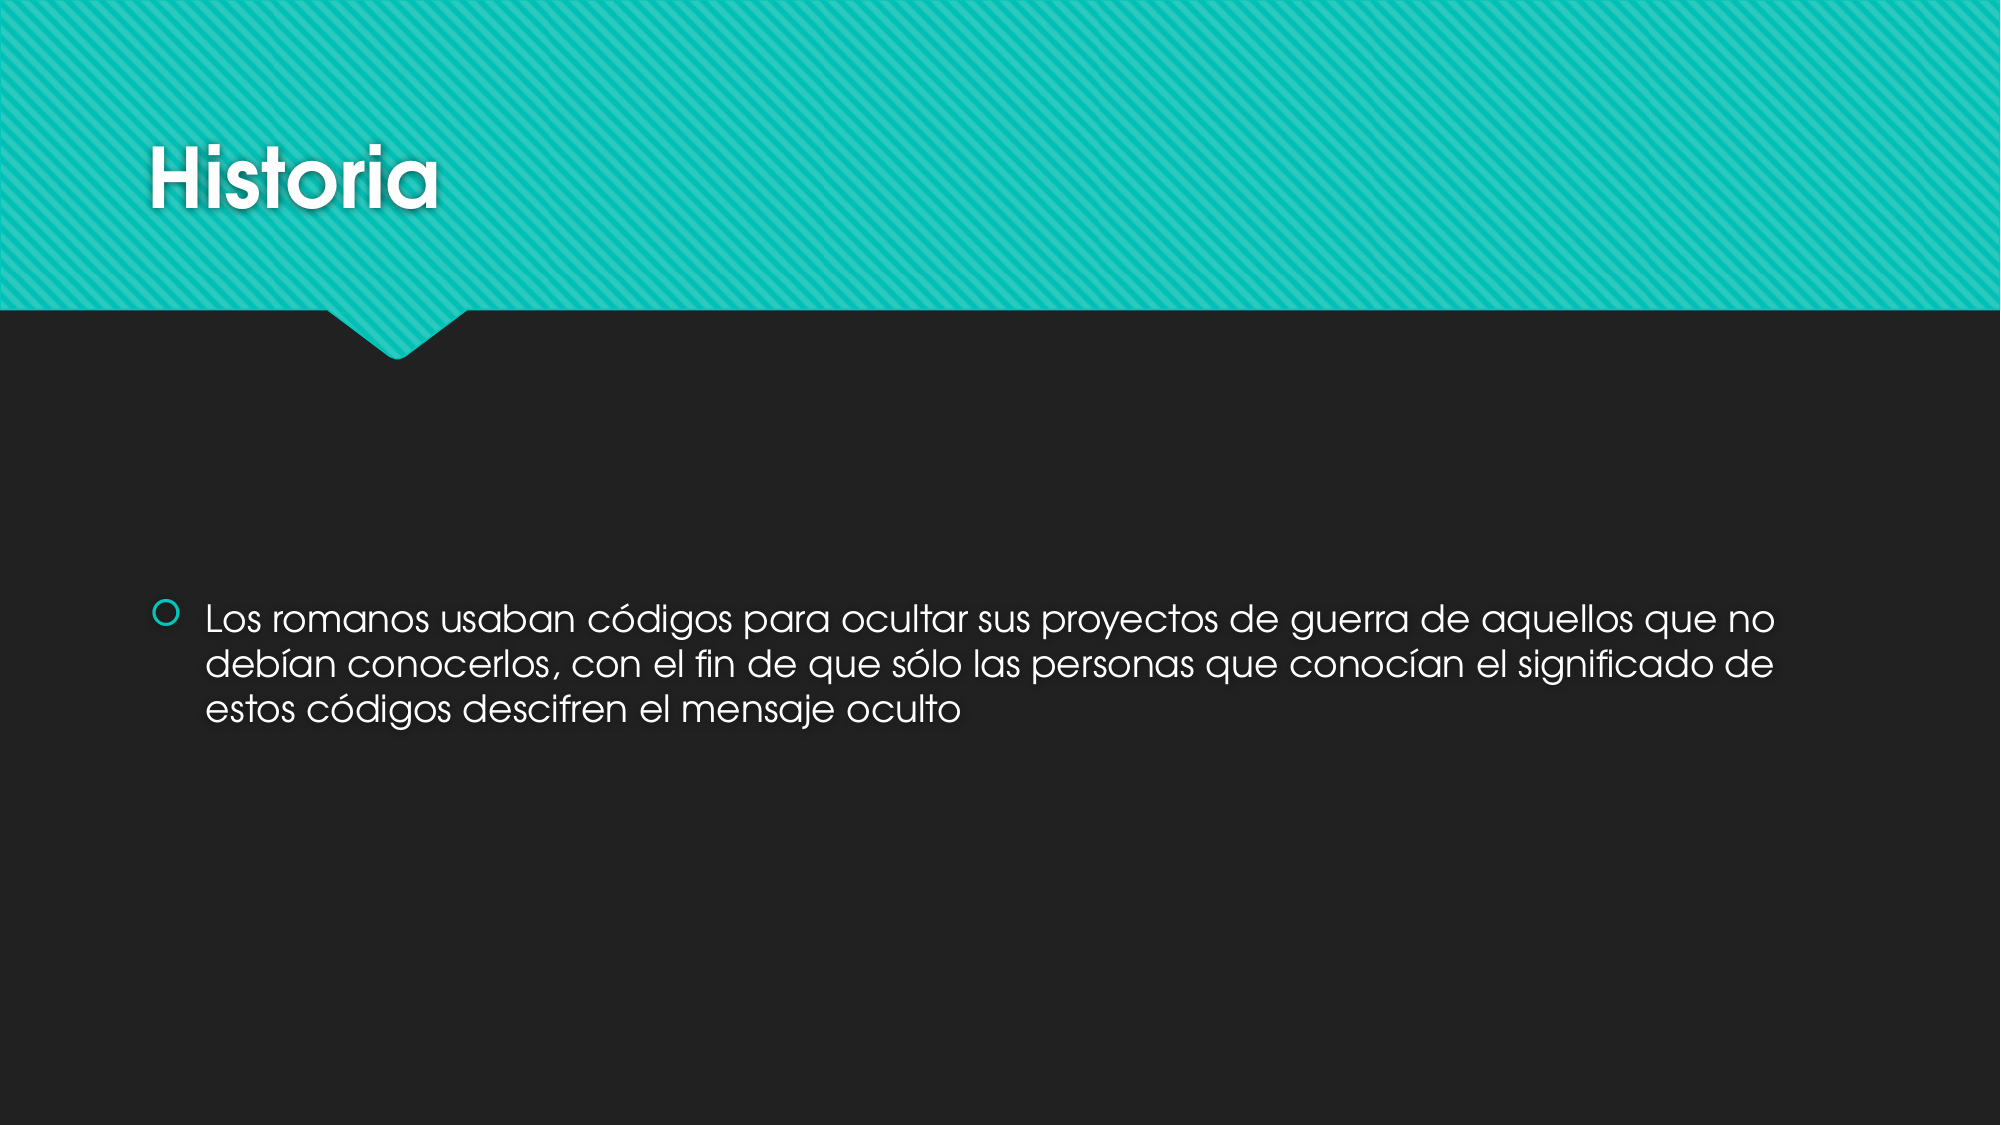

# Historia
Los romanos usaban códigos para ocultar sus proyectos de guerra de aquellos que no debían conocerlos, con el fin de que sólo las personas que conocían el significado de estos códigos descifren el mensaje oculto